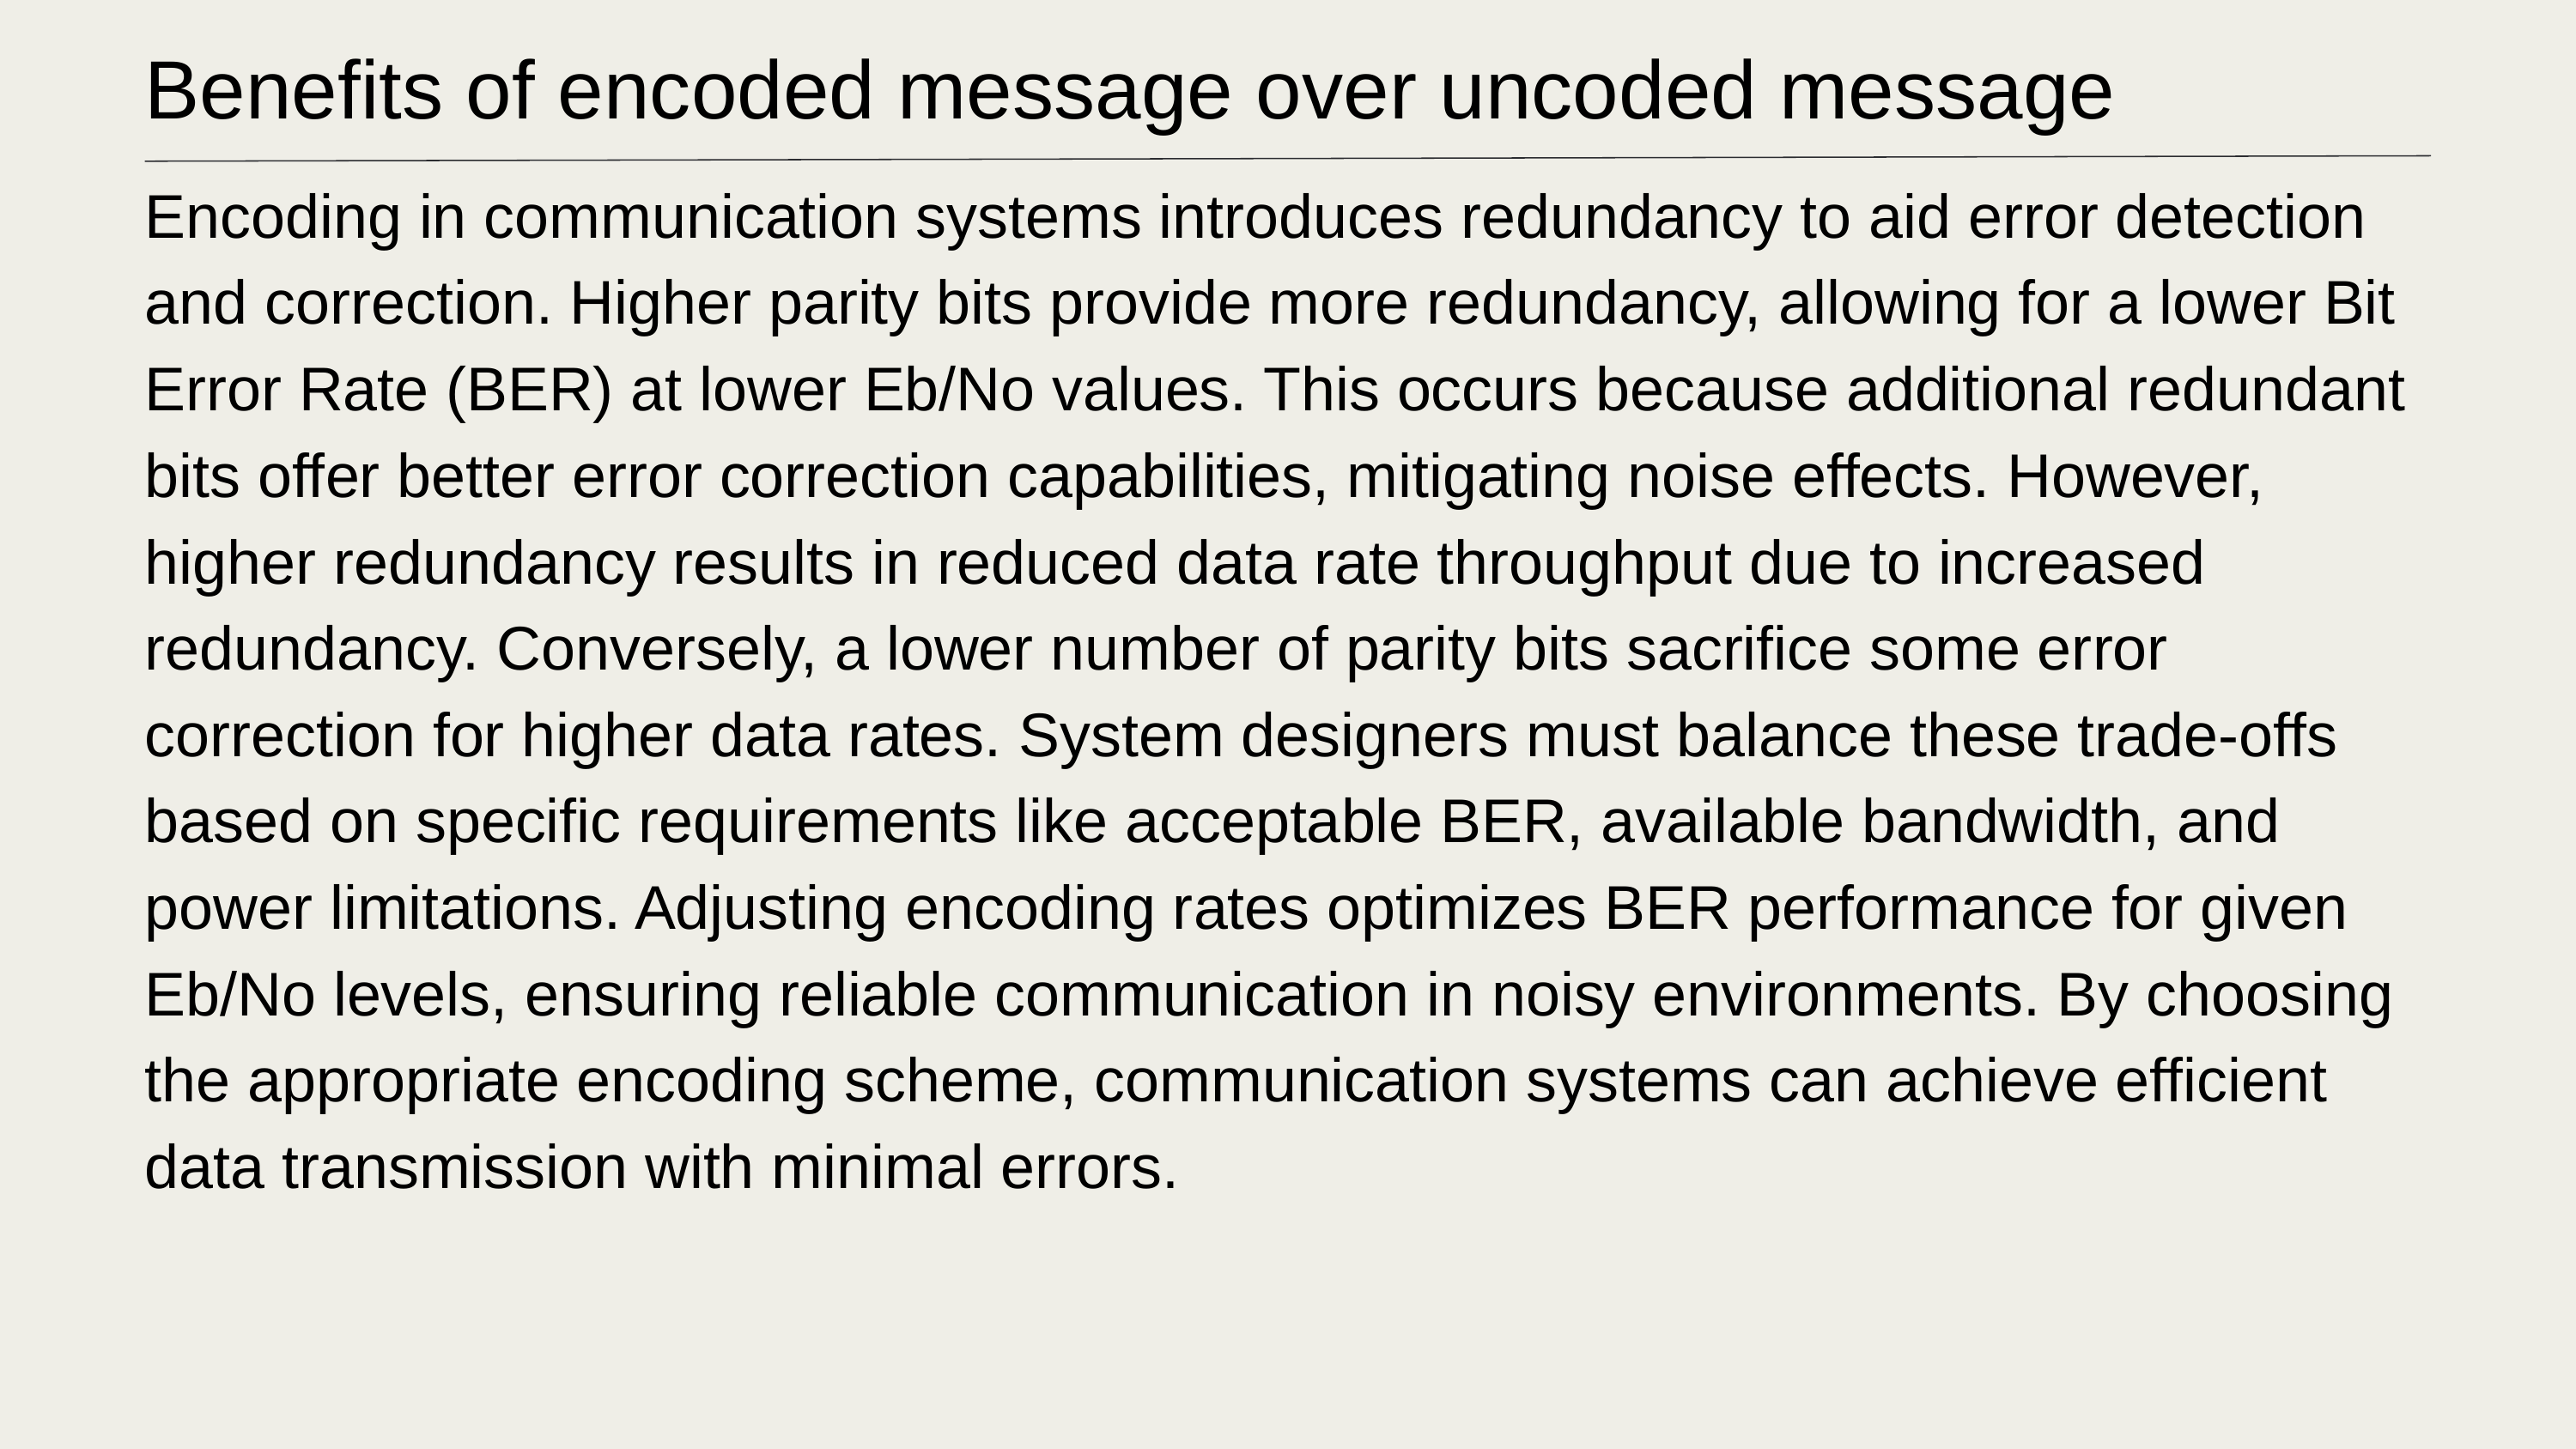

Benefits of encoded message over uncoded message

Encoding in communication systems introduces redundancy to aid error detection and correction. Higher parity bits provide more redundancy, allowing for a lower Bit Error Rate (BER) at lower Eb/No values. This occurs because additional redundant bits offer better error correction capabilities, mitigating noise effects. However, higher redundancy results in reduced data rate throughput due to increased redundancy. Conversely, a lower number of parity bits sacrifice some error correction for higher data rates. System designers must balance these trade-offs based on specific requirements like acceptable BER, available bandwidth, and power limitations. Adjusting encoding rates optimizes BER performance for given Eb/No levels, ensuring reliable communication in noisy environments. By choosing the appropriate encoding scheme, communication systems can achieve efficient data transmission with minimal errors.